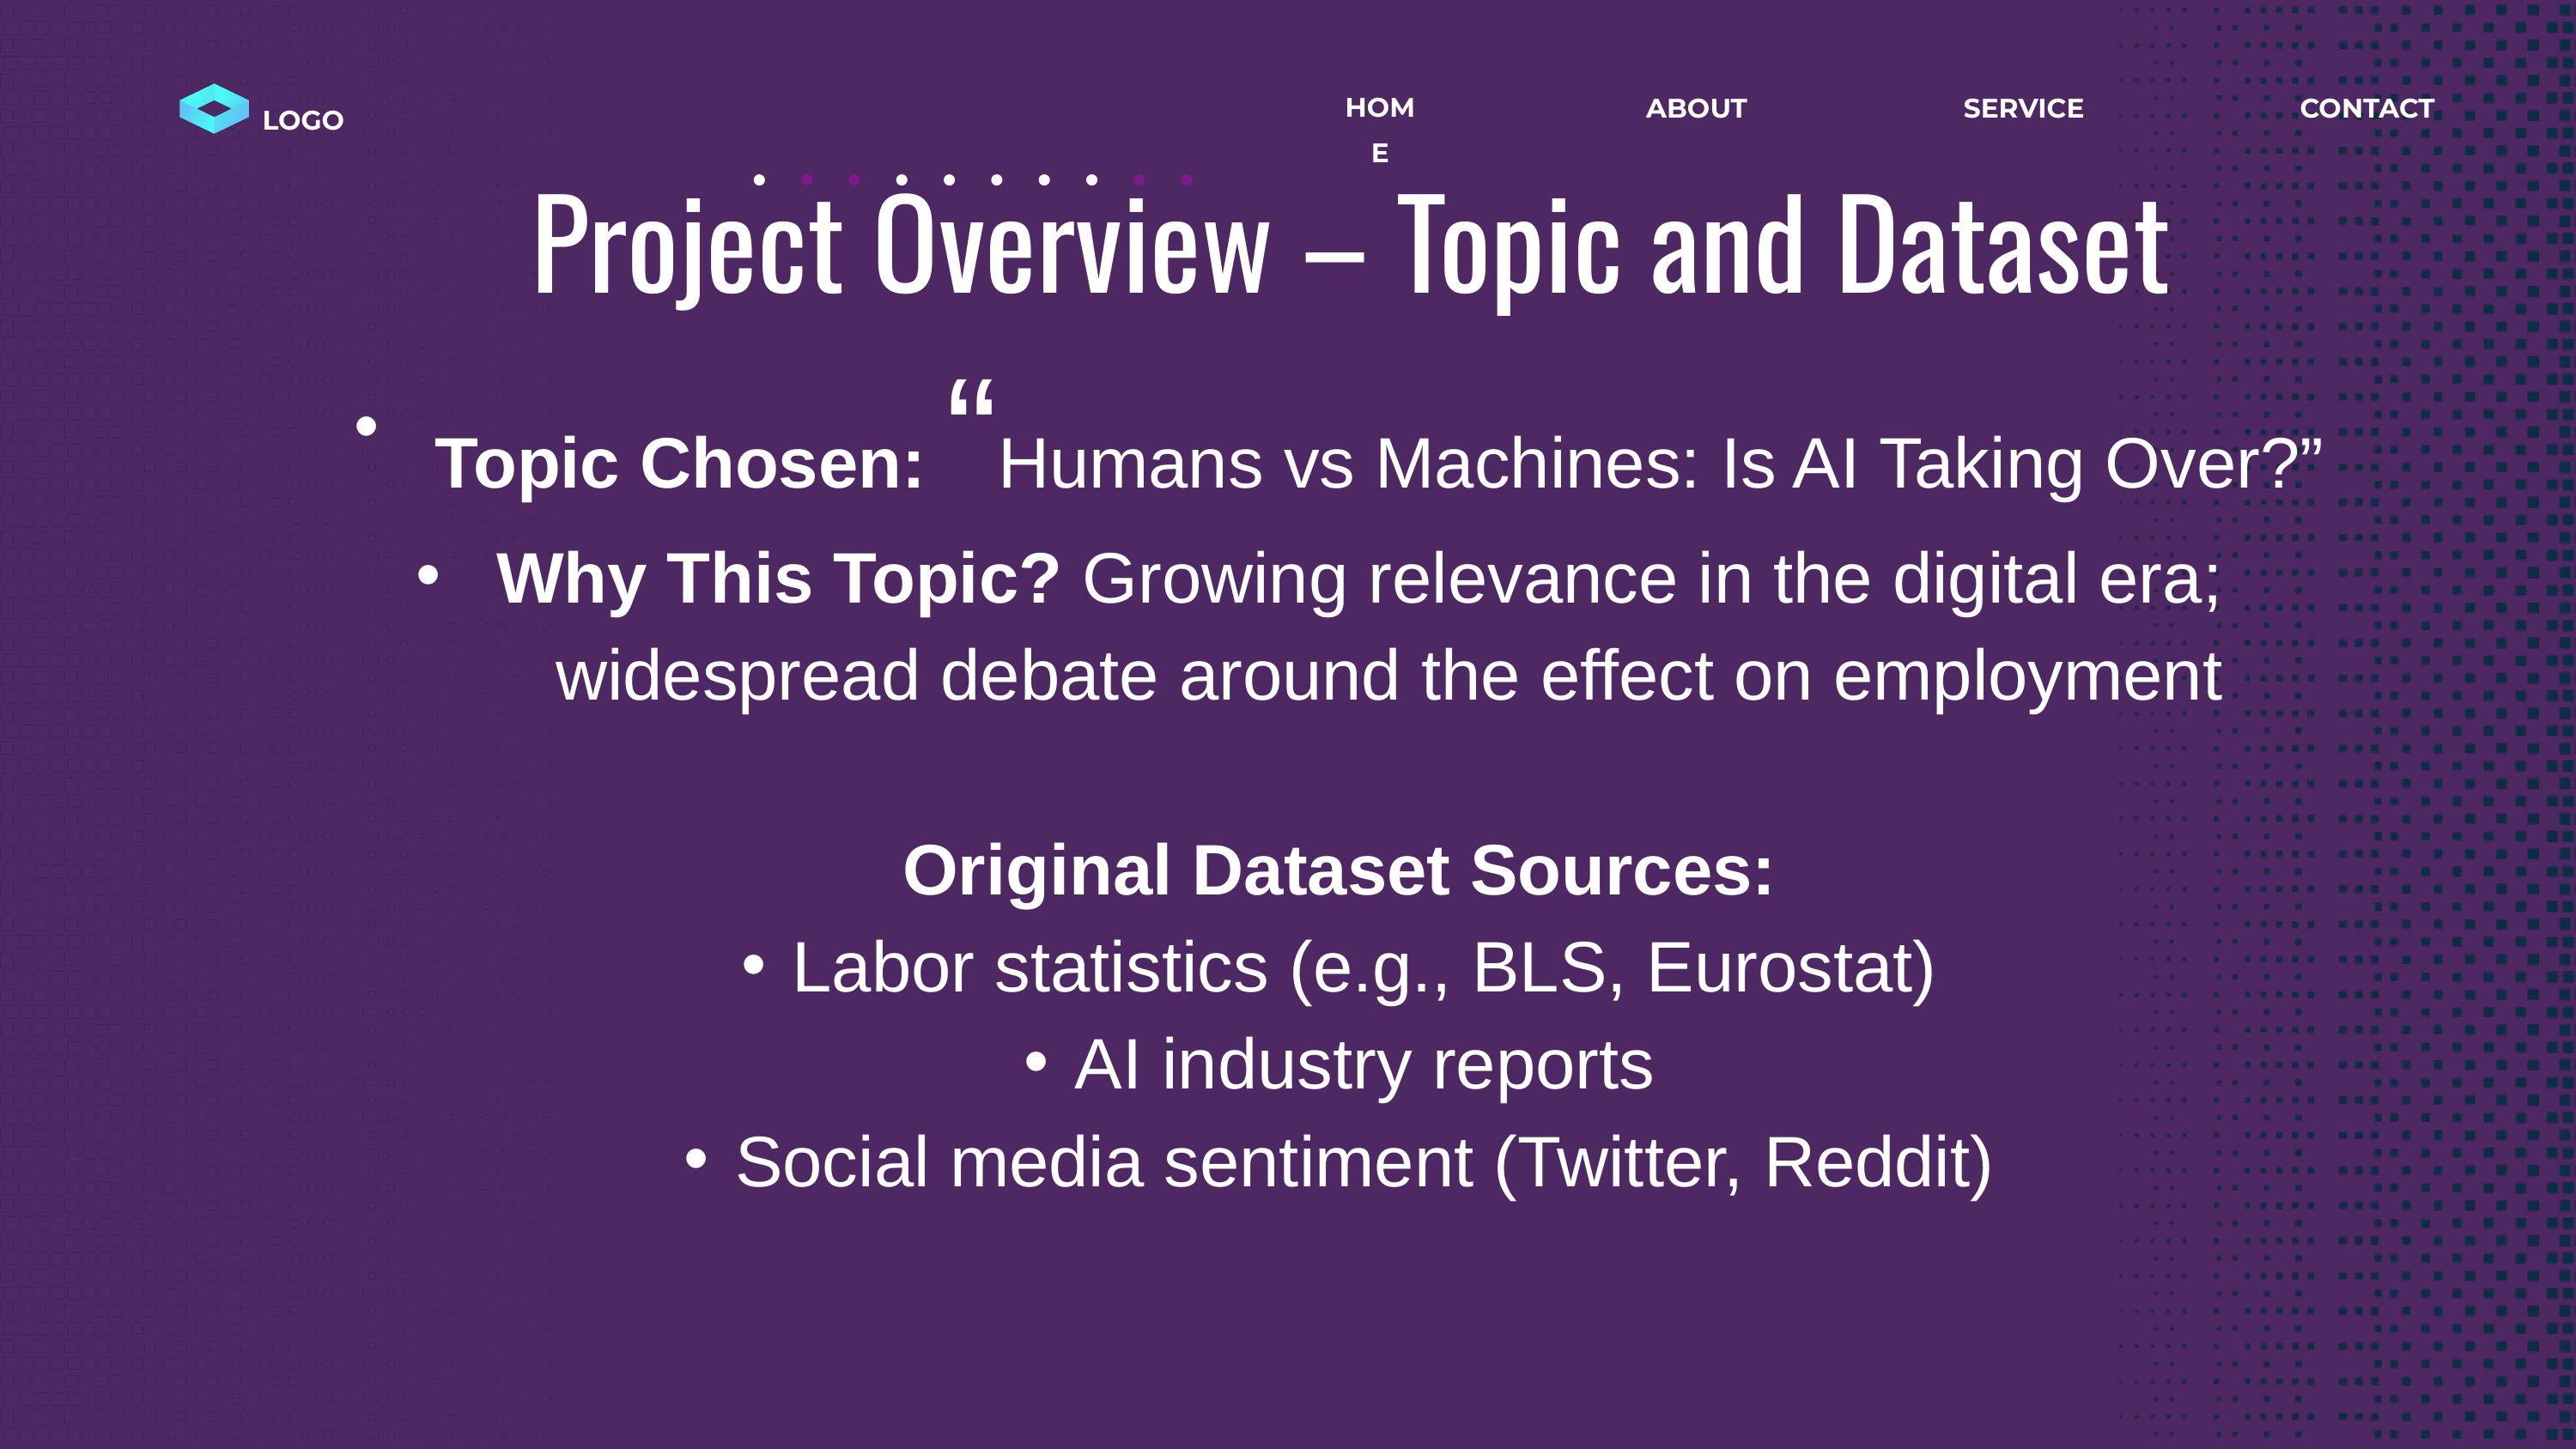

# Project Overview – Topic and Dataset
Topic Chosen: “Humans vs Machines: Is AI Taking Over?”
Why This Topic? Growing relevance in the digital era;
     widespread debate around the effect on employment

Original Dataset Sources:
Labor statistics (e.g., BLS, Eurostat)
AI industry reports
Social media sentiment (Twitter, Reddit)